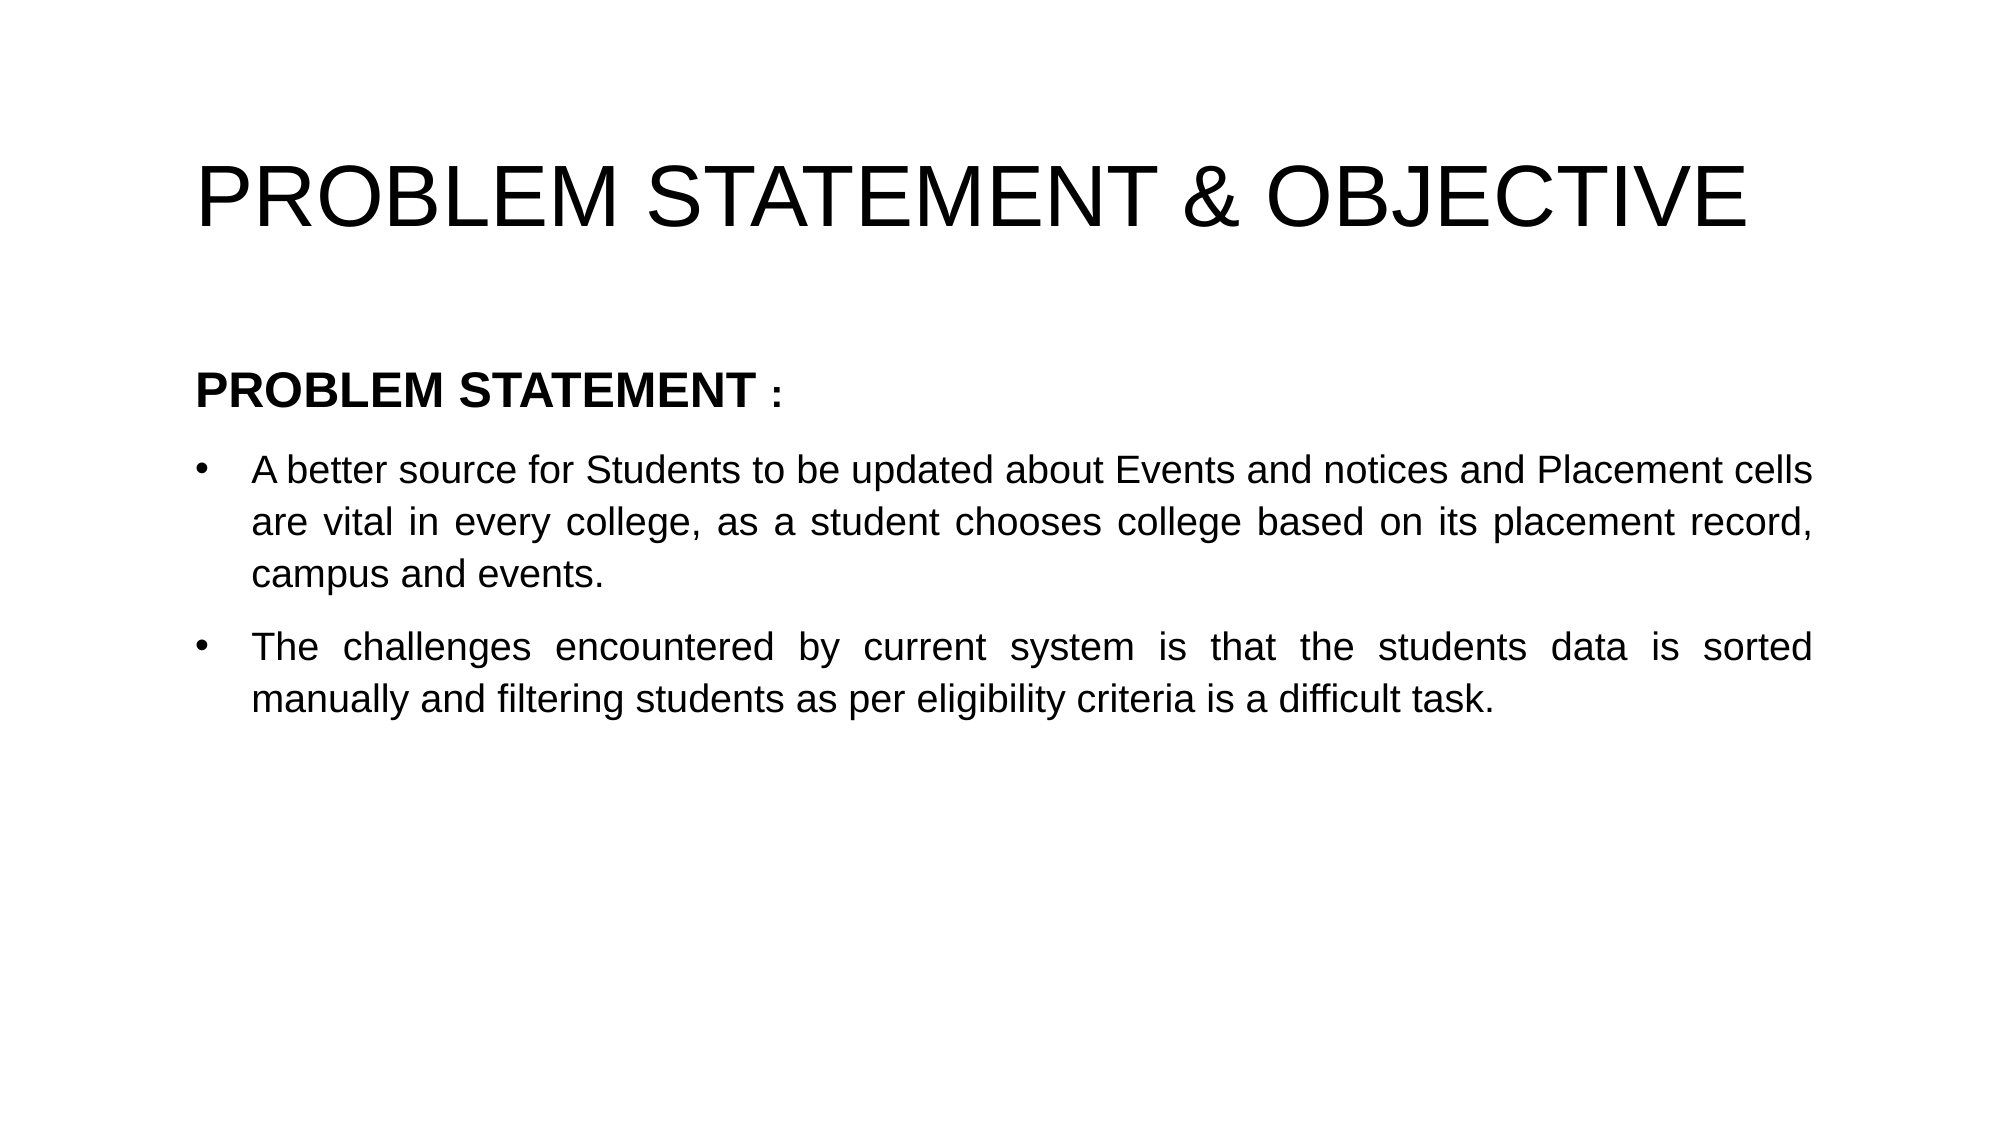

PROBLEM STATEMENT & OBJECTIVE
PROBLEM STATEMENT :
A better source for Students to be updated about Events and notices and Placement cells are vital in every college, as a student chooses college based on its placement record, campus and events.
The challenges encountered by current system is that the students data is sorted manually and filtering students as per eligibility criteria is a difficult task.